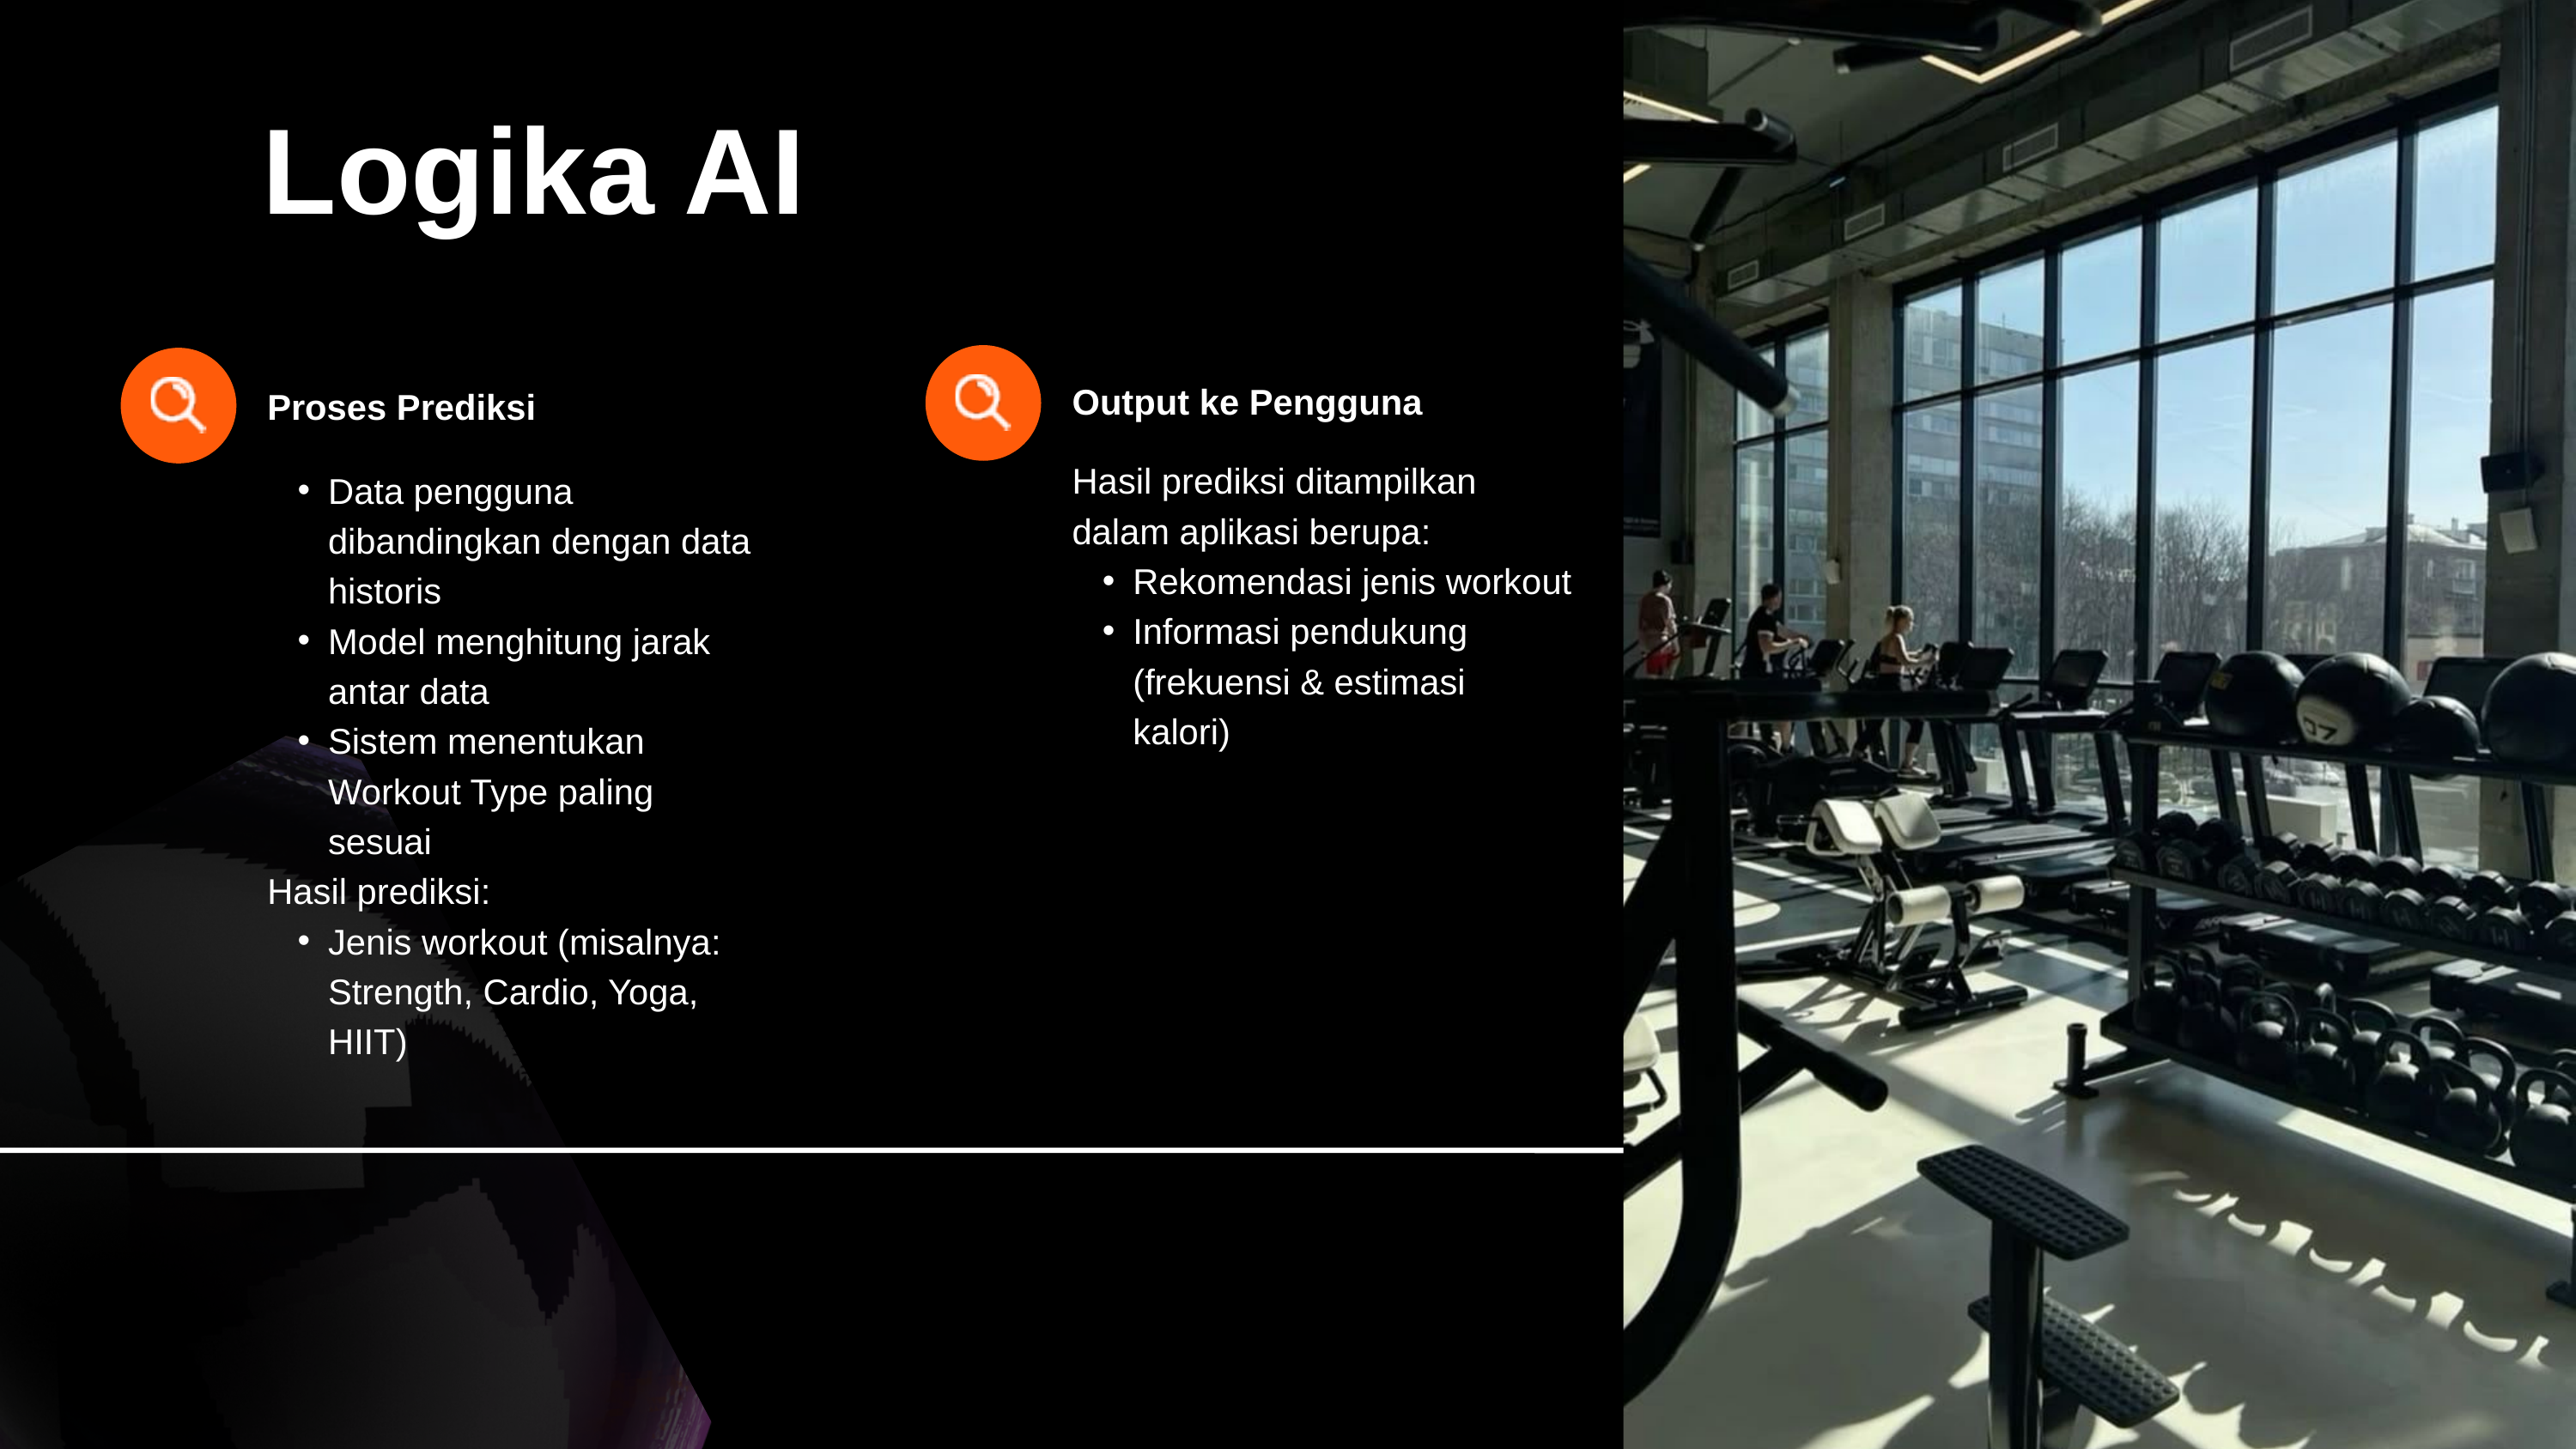

Logika AI

Proses Prediksi

Data pengguna dibandingkan dengan data historis
Model menghitung jarak antar data
Sistem menentukan Workout Type paling sesuai
Hasil prediksi:
Jenis workout (misalnya: Strength, Cardio, Yoga, HIIT)

Output ke Pengguna

Hasil prediksi ditampilkan dalam aplikasi berupa:
Rekomendasi jenis workout
Informasi pendukung (frekuensi & estimasi kalori)